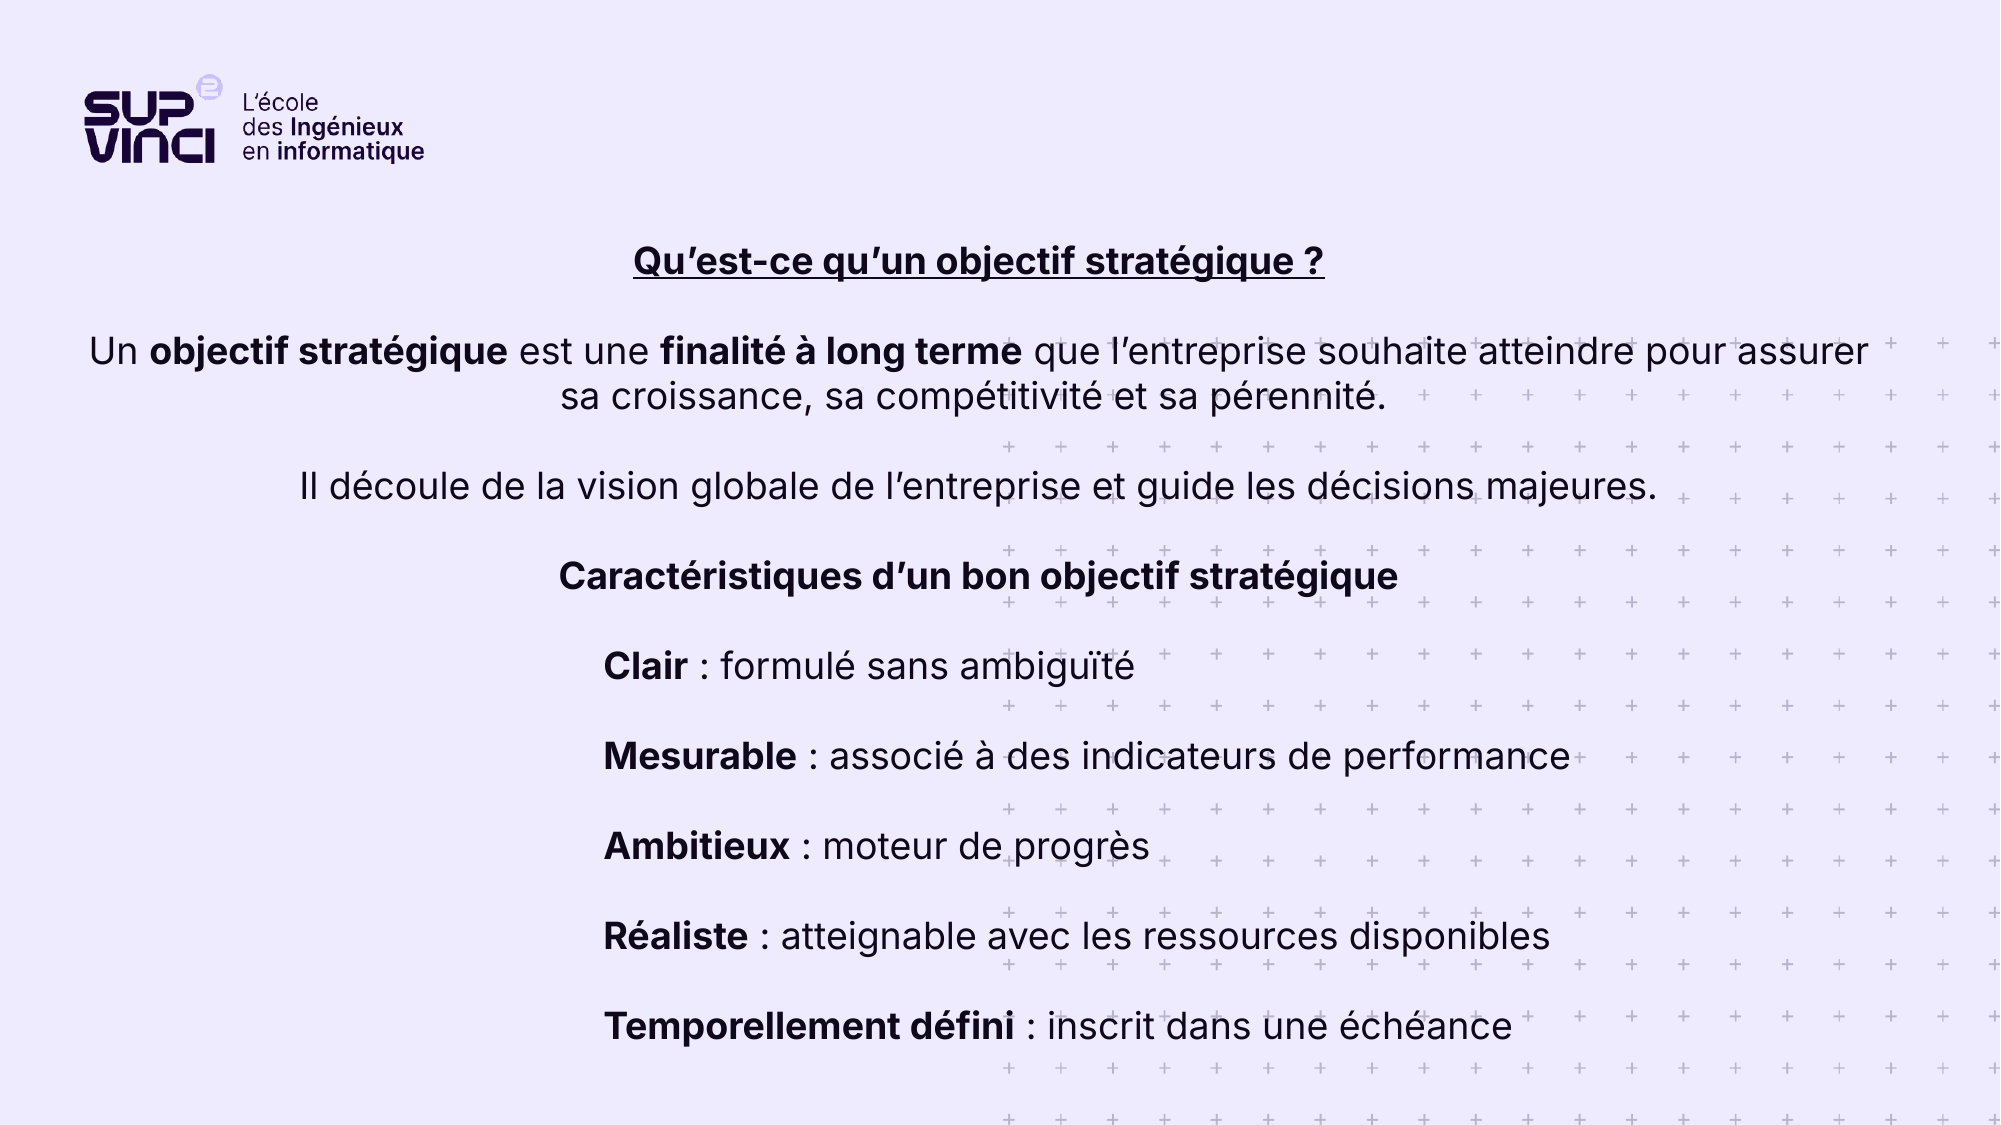

Qu’est-ce qu’un objectif stratégique ?

Un objectif stratégique est une finalité à long terme que l’entreprise souhaite atteindre pour assurer sa croissance, sa compétitivité et sa pérennité.

Il découle de la vision globale de l’entreprise et guide les décisions majeures.

Caractéristiques d’un bon objectif stratégique

Clair : formulé sans ambiguïté

Mesurable : associé à des indicateurs de performance

Ambitieux : moteur de progrès

Réaliste : atteignable avec les ressources disponibles

Temporellement défini : inscrit dans une échéance